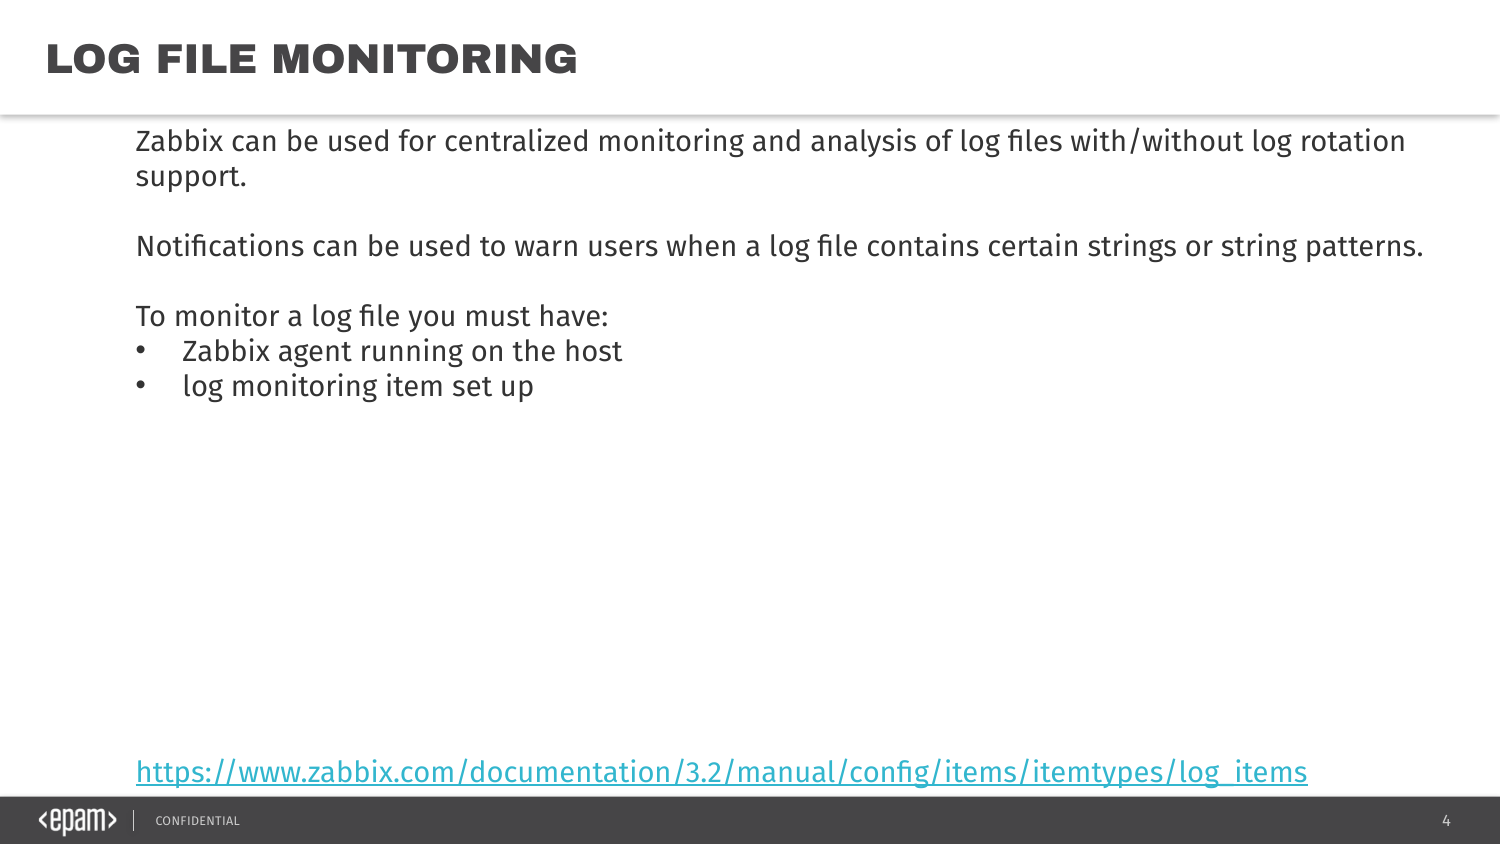

Log file monitoring
Zabbix can be used for centralized monitoring and analysis of log files with/without log rotation support.

Notifications can be used to warn users when a log file contains certain strings or string patterns.

To monitor a log file you must have:
Zabbix agent running on the host
log monitoring item set up
https://www.zabbix.com/documentation/3.2/manual/config/items/itemtypes/log_items